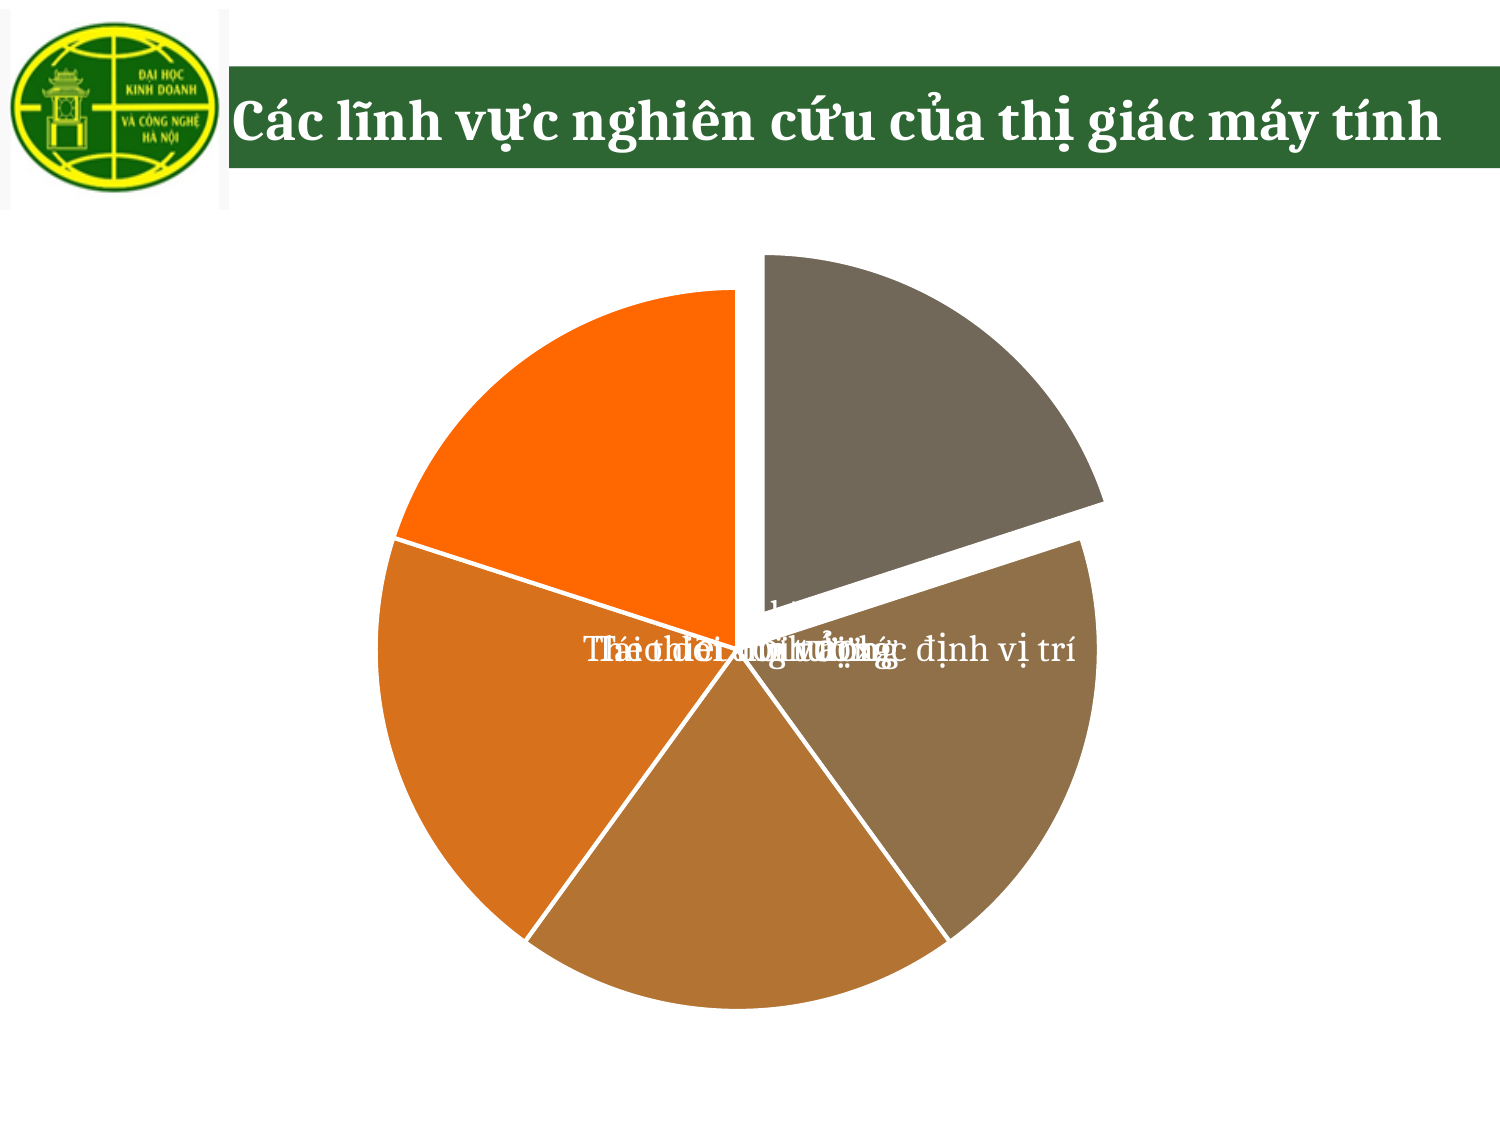

# Các lĩnh vực nghiên cứu của thị giác máy tính
Phân loại hình ảnh
Phân loại hình ảnh cùng với xác định vị trí
Phát hiện đối tượng
Tái thiết hình ảnh
Theo dõi đối tượng